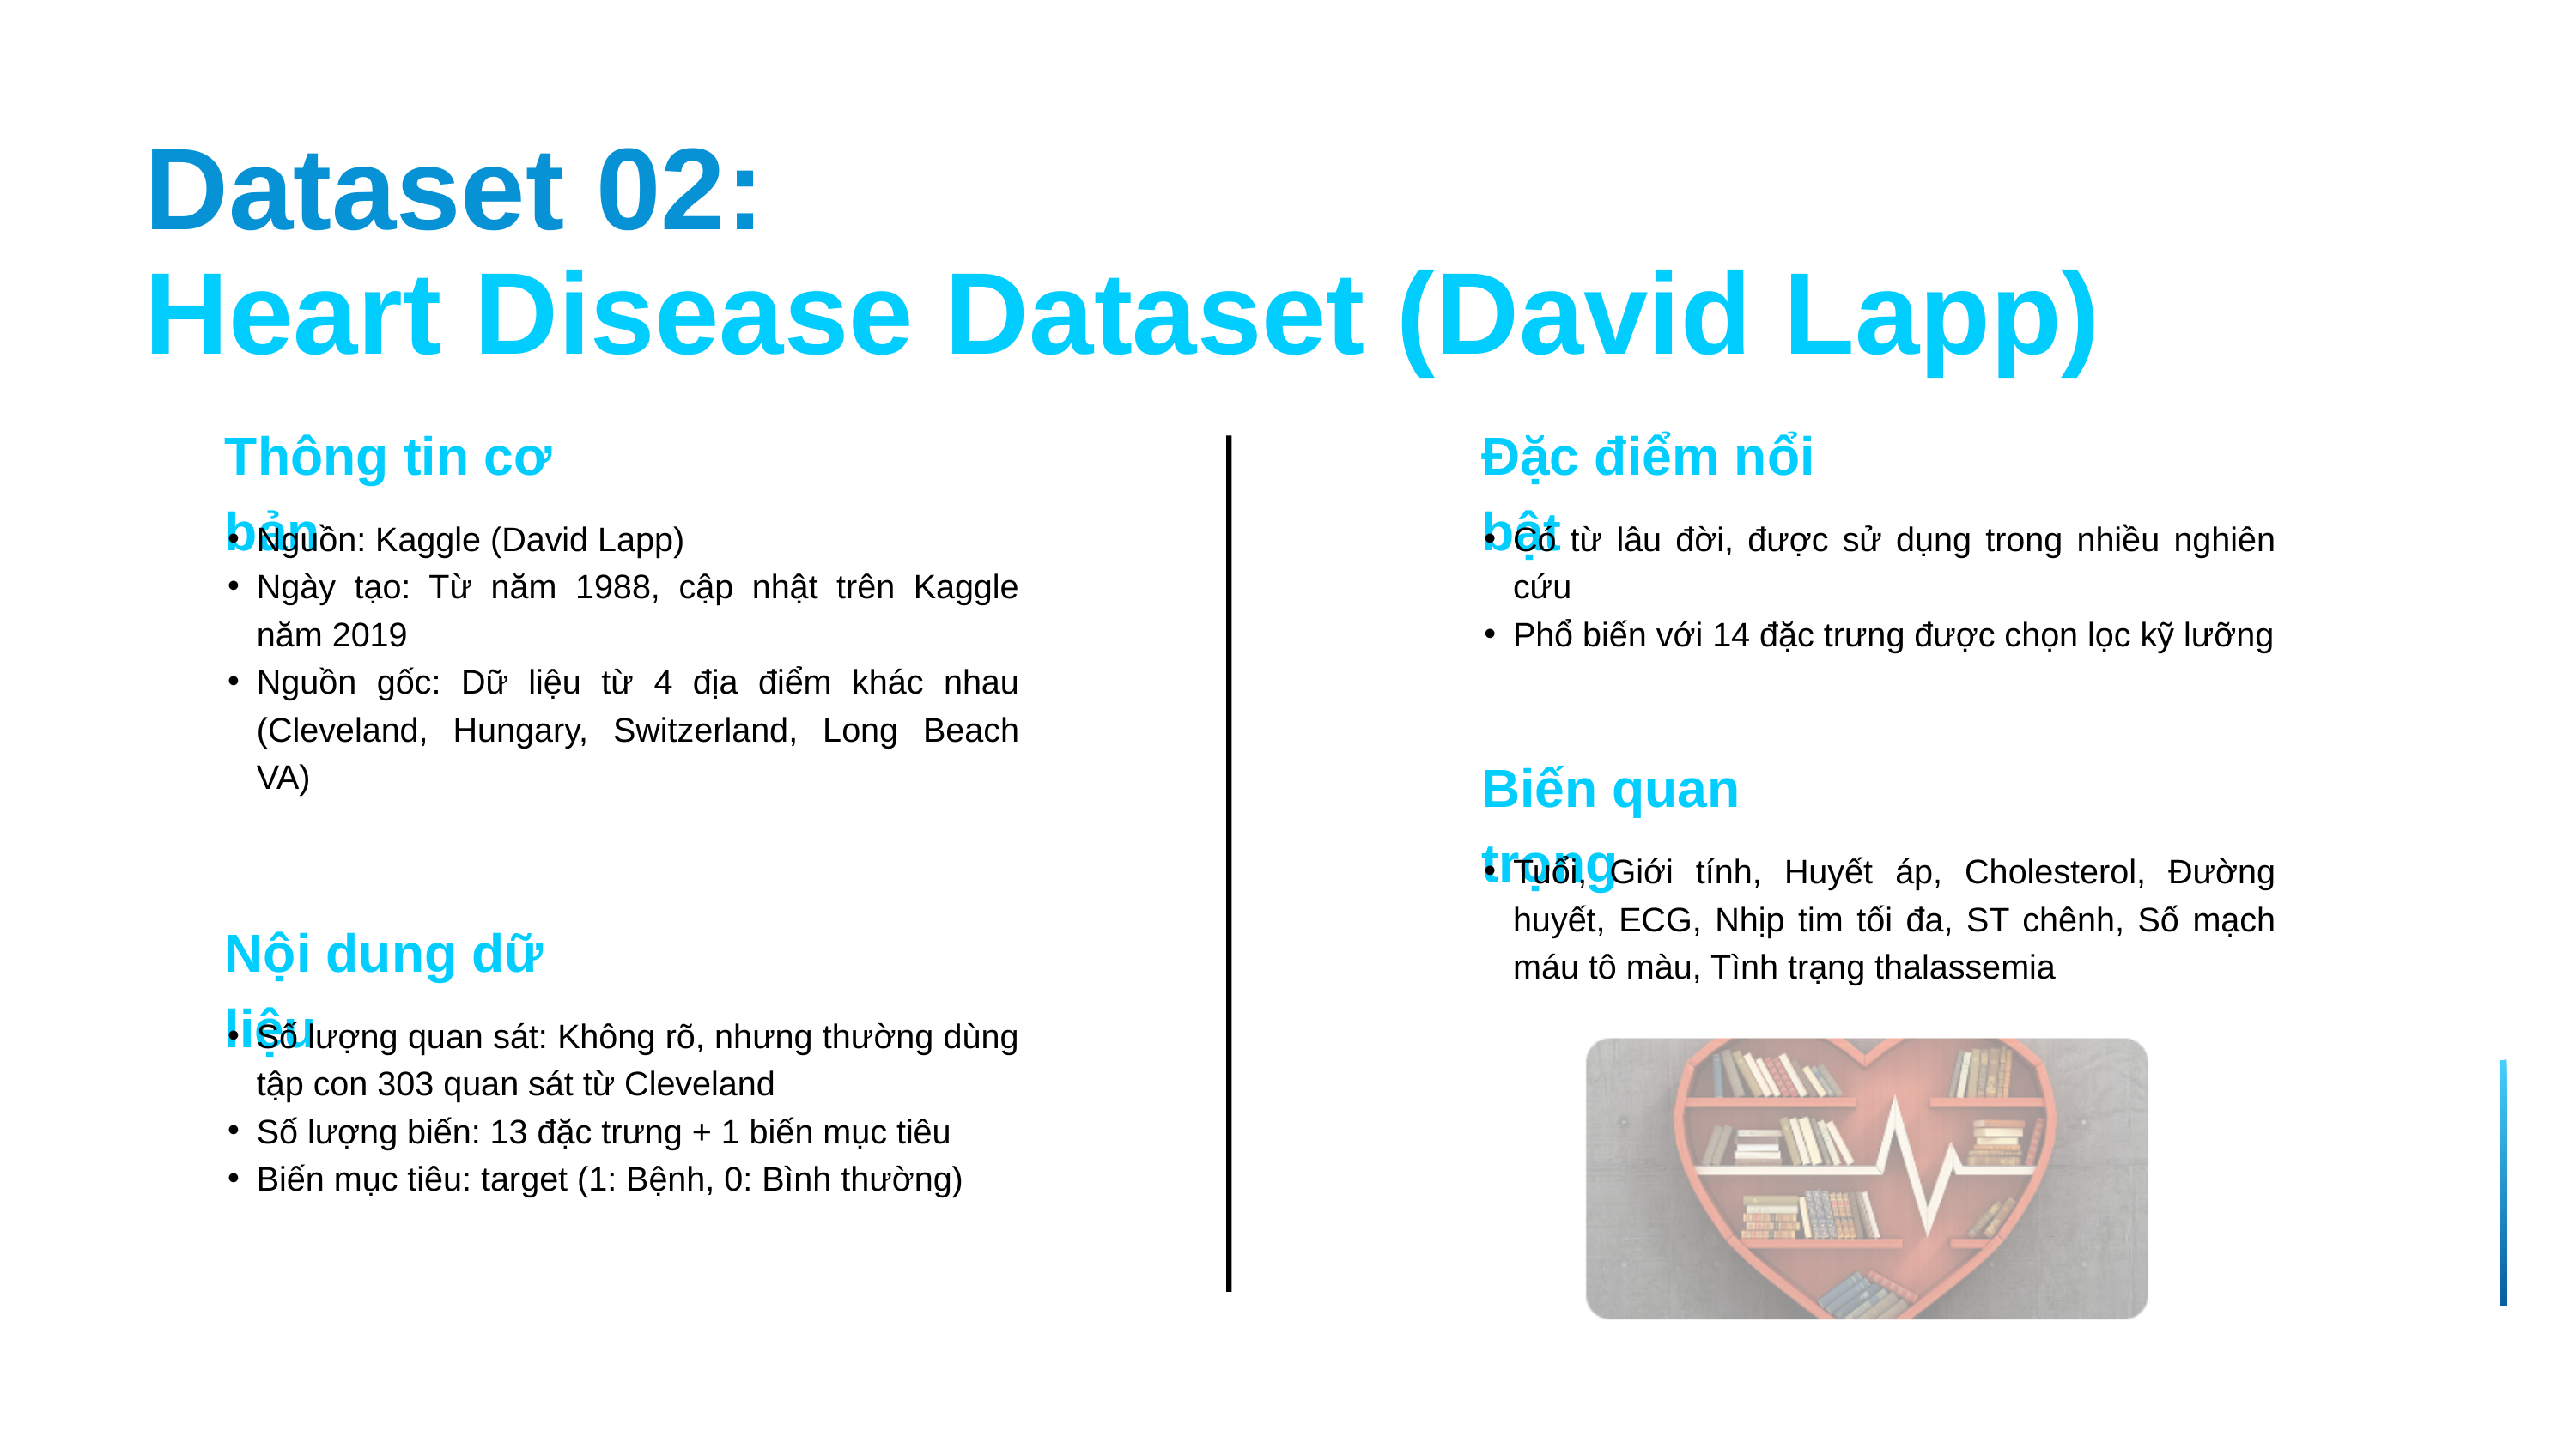

Dataset 02:
Heart Disease Dataset (David Lapp)
Thông tin cơ bản
Đặc điểm nổi bật

Nguồn: Kaggle (David Lapp)
Ngày tạo: Từ năm 1988, cập nhật trên Kaggle năm 2019
Nguồn gốc: Dữ liệu từ 4 địa điểm khác nhau (Cleveland, Hungary, Switzerland, Long Beach VA)

Có từ lâu đời, được sử dụng trong nhiều nghiên cứu
Phổ biến với 14 đặc trưng được chọn lọc kỹ lưỡng

Biến quan trọng
Tuổi, Giới tính, Huyết áp, Cholesterol, Đường huyết, ECG, Nhịp tim tối đa, ST chênh, Số mạch máu tô màu, Tình trạng thalassemia
Nội dung dữ liệu
Số lượng quan sát: Không rõ, nhưng thường dùng tập con 303 quan sát từ Cleveland
Số lượng biến: 13 đặc trưng + 1 biến mục tiêu
Biến mục tiêu: target (1: Bệnh, 0: Bình thường)

03